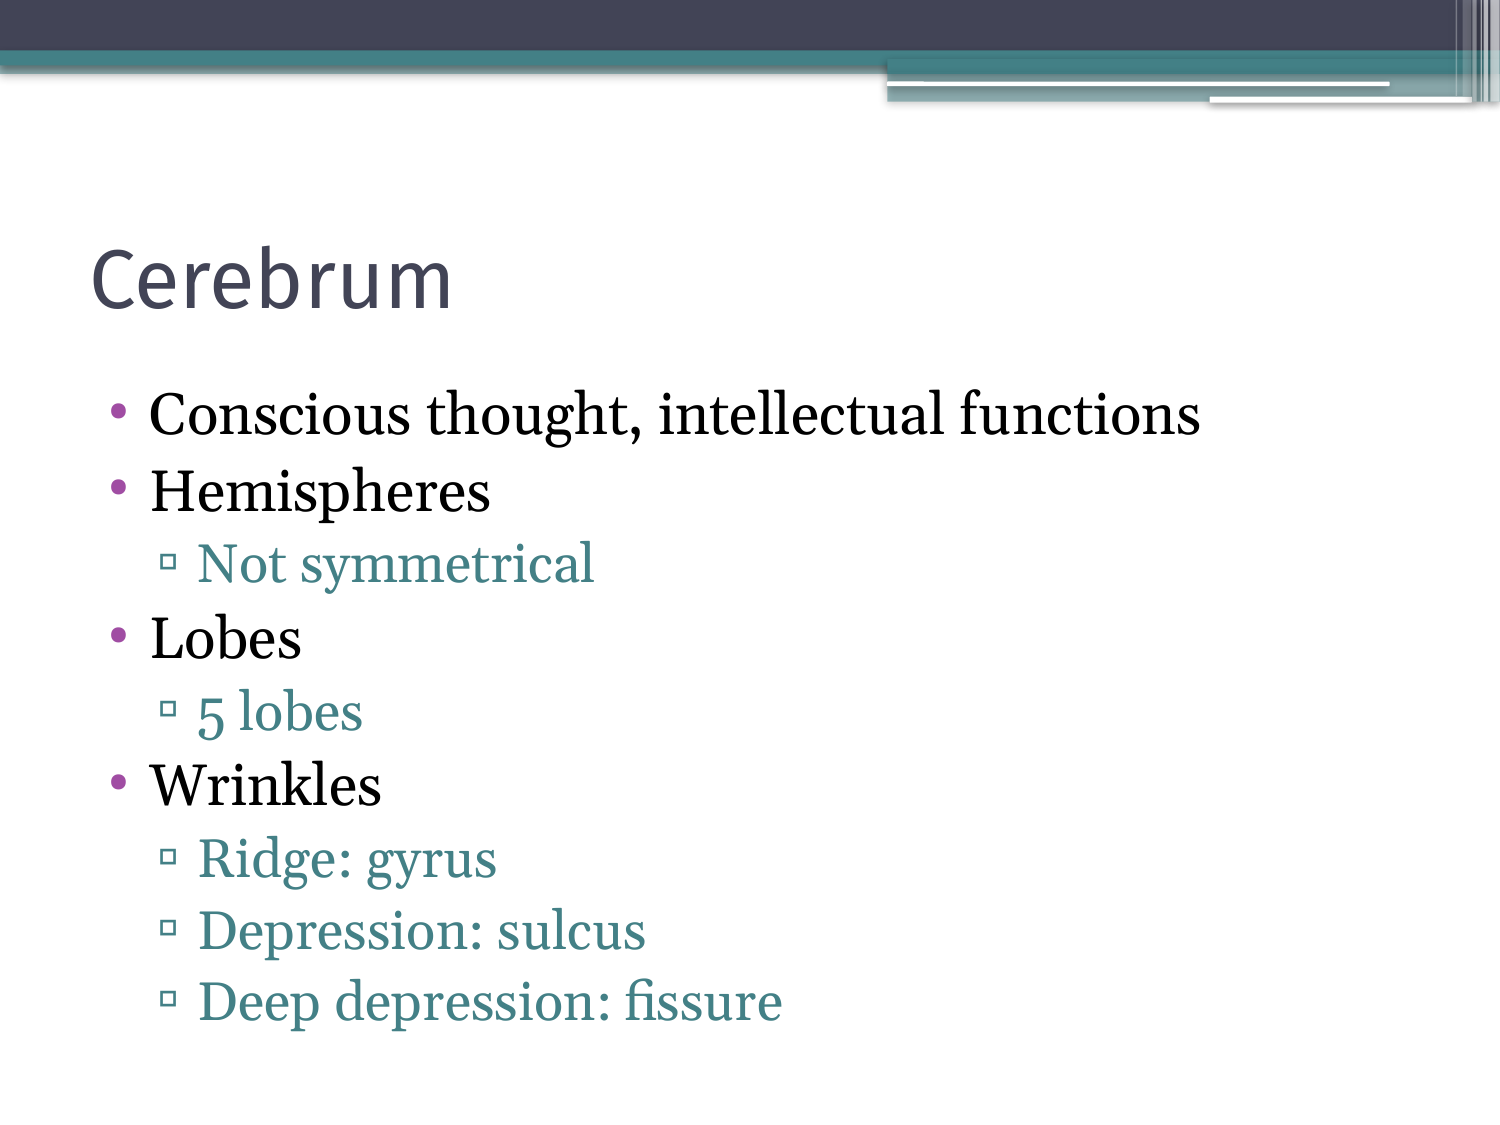

# Cerebrum
Conscious thought, intellectual functions
Hemispheres
Not symmetrical
Lobes
5 lobes
Wrinkles
Ridge: gyrus
Depression: sulcus
Deep depression: fissure